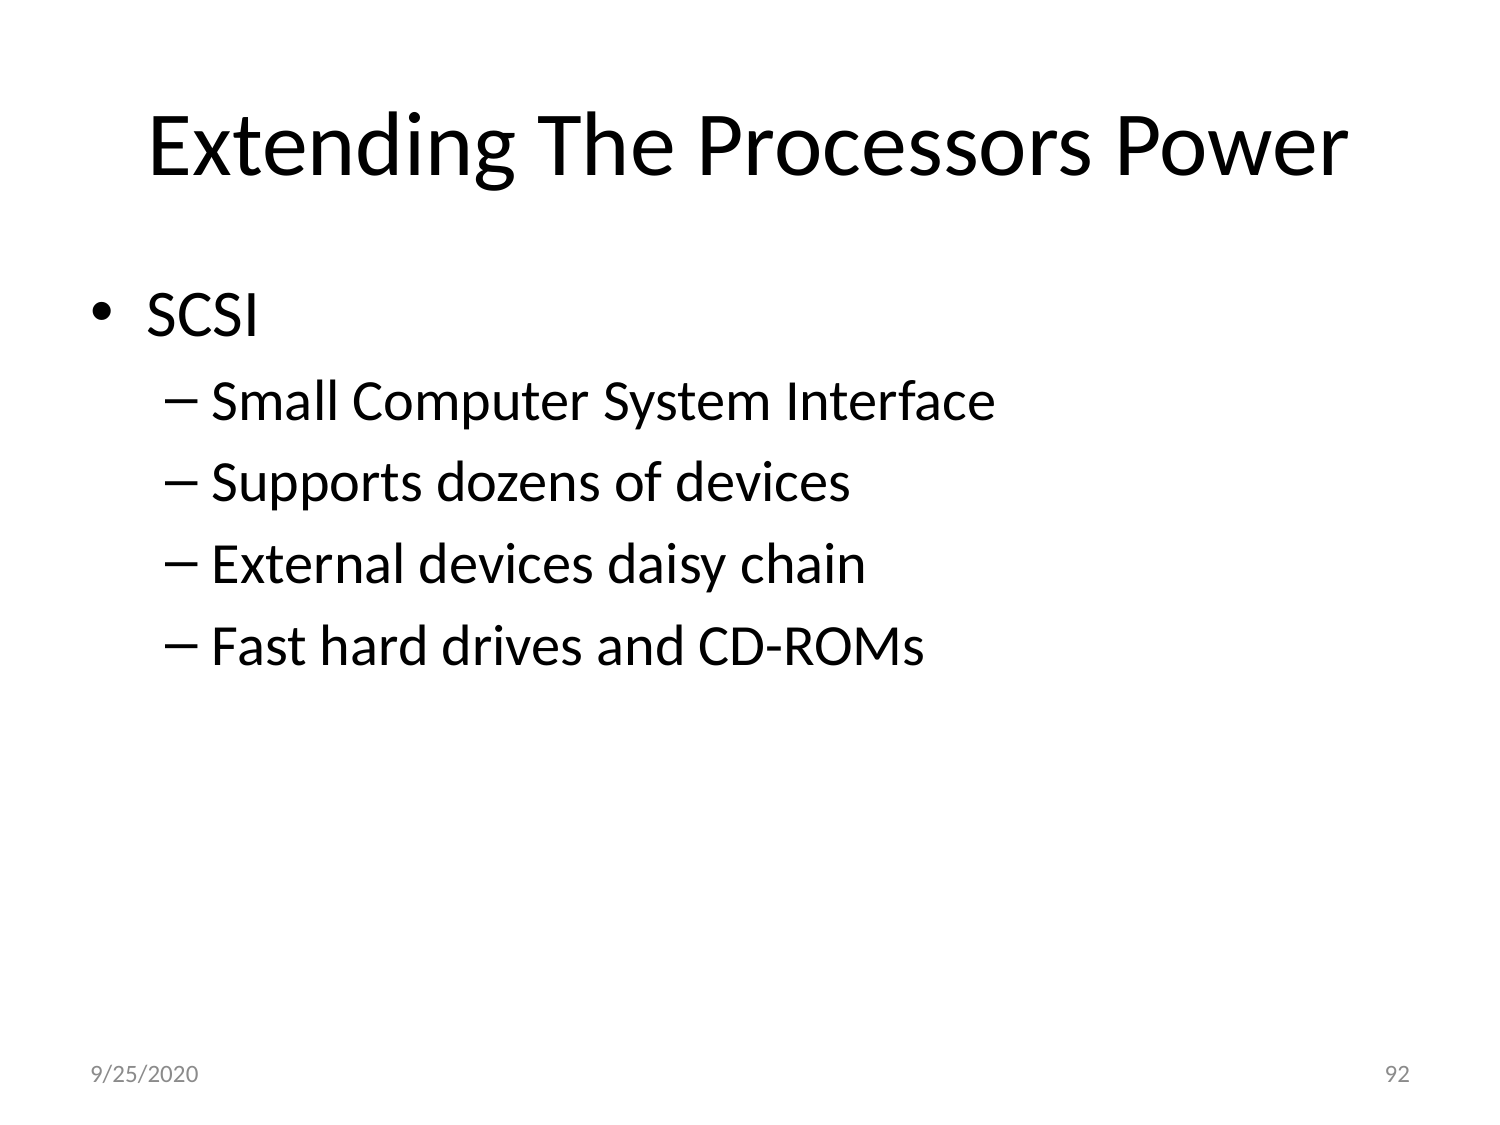

# Extending The Processors Power
SCSI
Small Computer System Interface
Supports dozens of devices
External devices daisy chain
Fast hard drives and CD-ROMs
9/25/2020
92